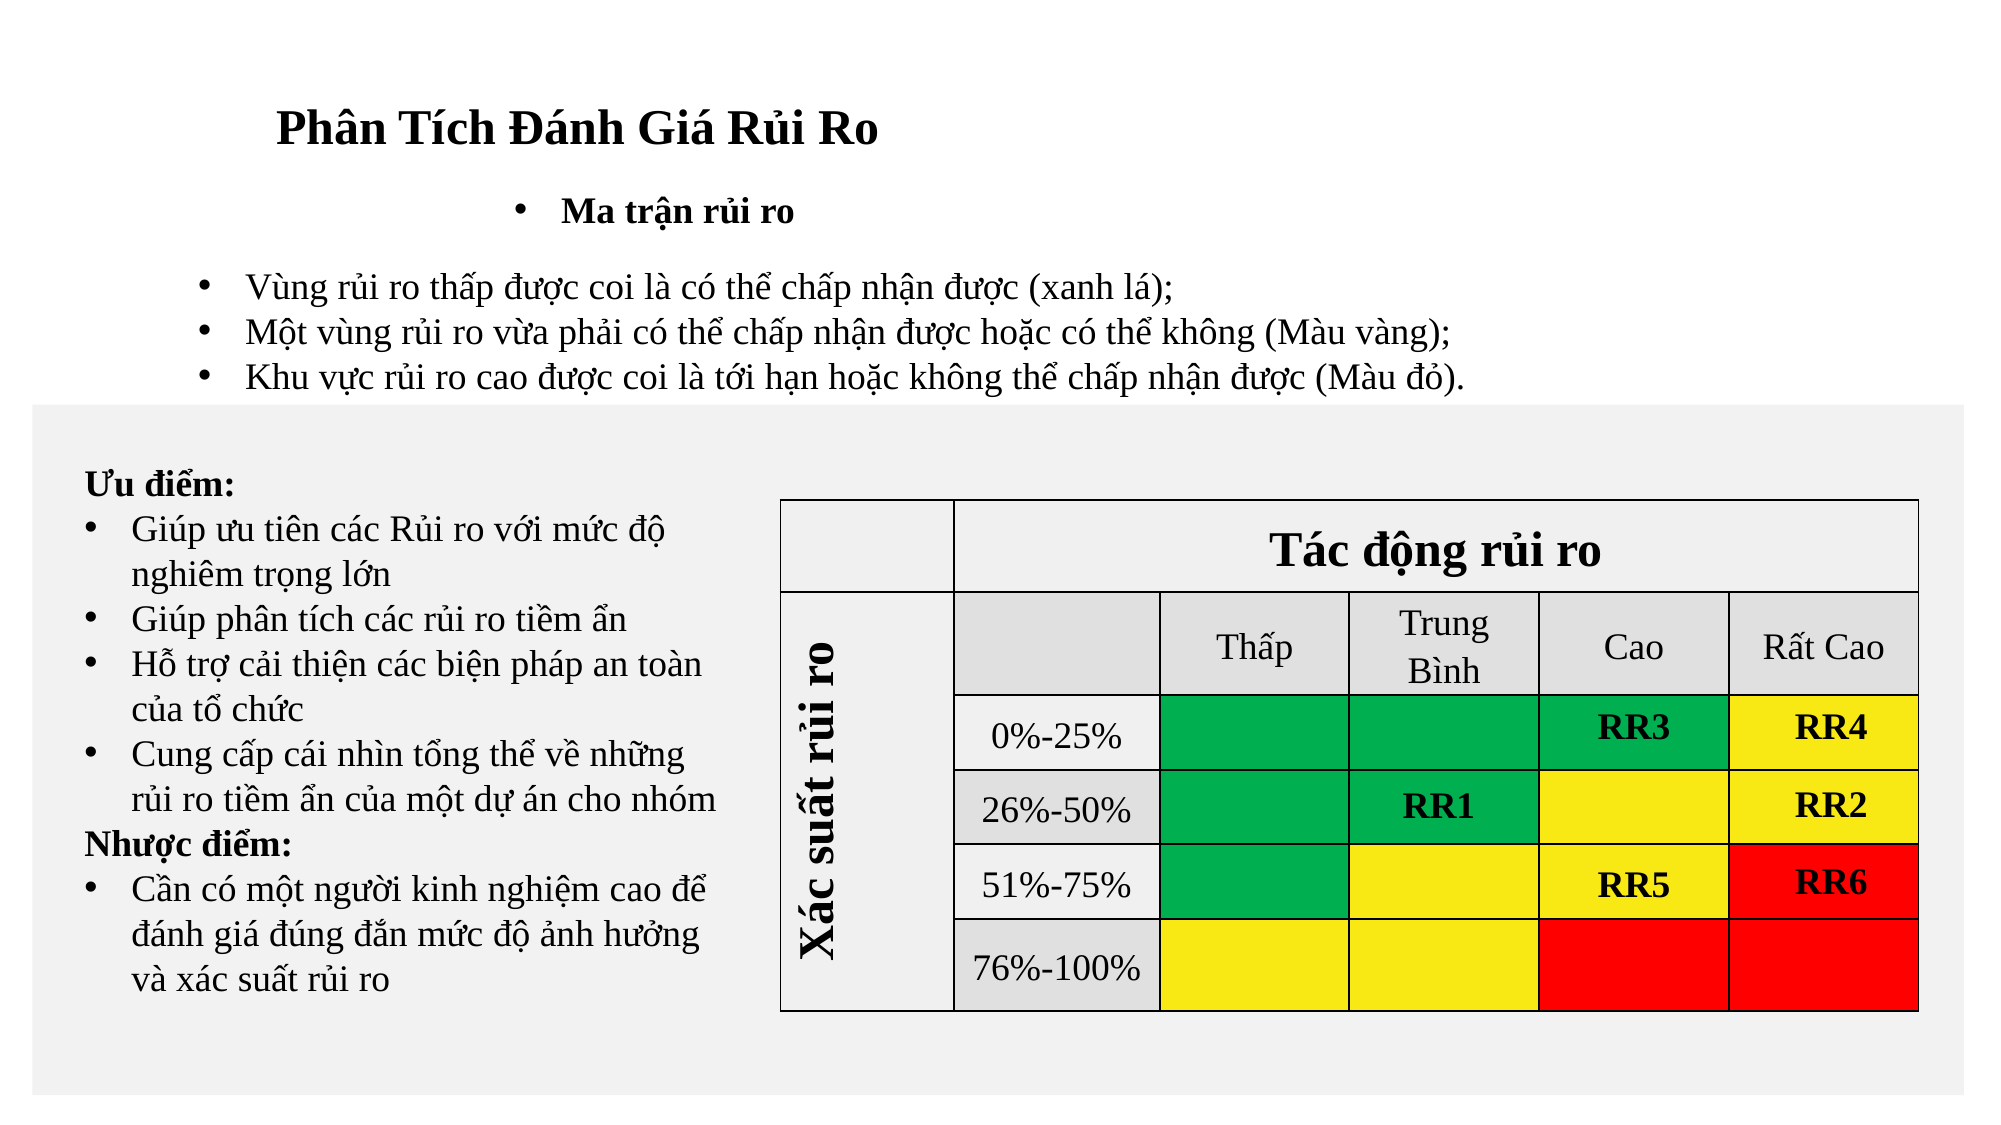

Phân Tích Đánh Giá Rủi Ro
Ma trận rủi ro
Vùng rủi ro thấp được coi là có thể chấp nhận được (xanh lá);
Một vùng rủi ro vừa phải có thể chấp nhận được hoặc có thể không (Màu vàng);
Khu vực rủi ro cao được coi là tới hạn hoặc không thể chấp nhận được (Màu đỏ).

Ưu điểm:
Giúp ưu tiên các Rủi ro với mức độ nghiêm trọng lớn
Giúp phân tích các rủi ro tiềm ẩn
Hỗ trợ cải thiện các biện pháp an toàn của tổ chức
Cung cấp cái nhìn tổng thể về những rủi ro tiềm ẩn của một dự án cho nhóm
Nhược điểm:
Cần có một người kinh nghiệm cao để đánh giá đúng đắn mức độ ảnh hưởng và xác suất rủi ro

|  | Tác động rủi ro |  |  |  |  |
| --- | --- | --- | --- | --- | --- |
| Xác suất rủi ro |  | Thấp | Trung Bình | Cao | Rất Cao |
|  | 0%-25% |  |  |  |  |
|  | 26%-50% |  |  |  |  |
|  | 51%-75% |  |  |  |  |
|  | 76%-100% |  |  |  |  |
RR3
RR4
RR2
RR1
RR6
RR5